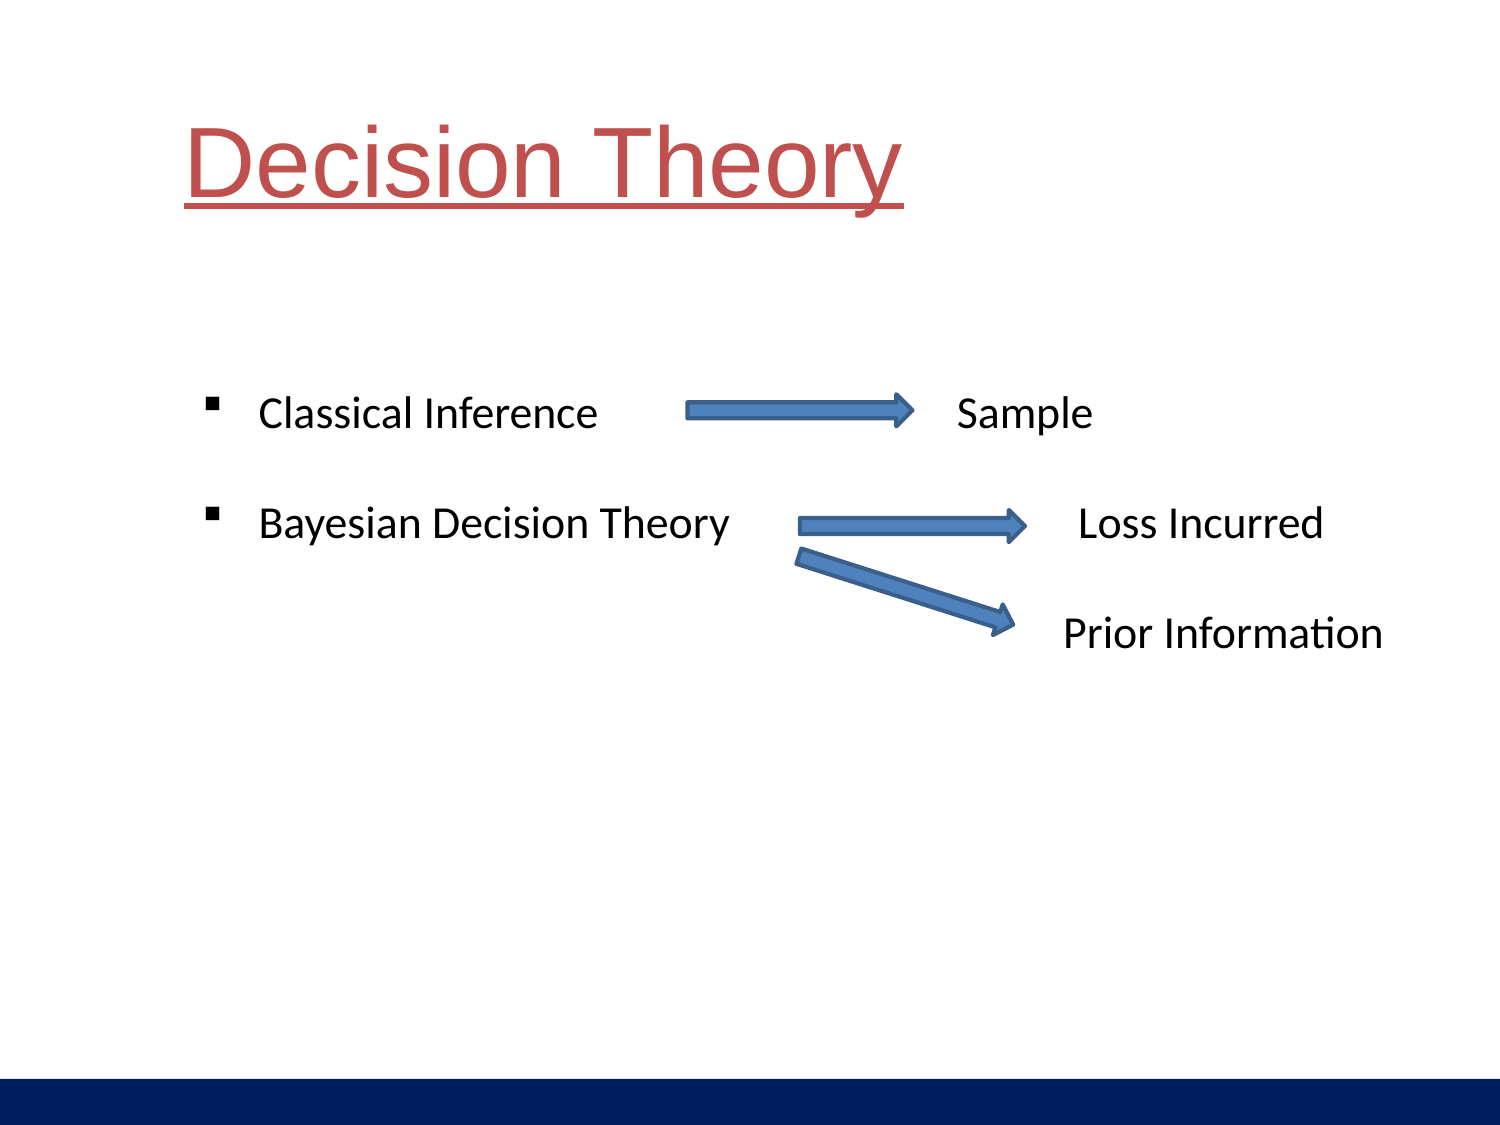

# Decision Theory
Classical Inference                                   Sample

Bayesian Decision Theory                                  Loss Incurred

                                                                                    Prior Information